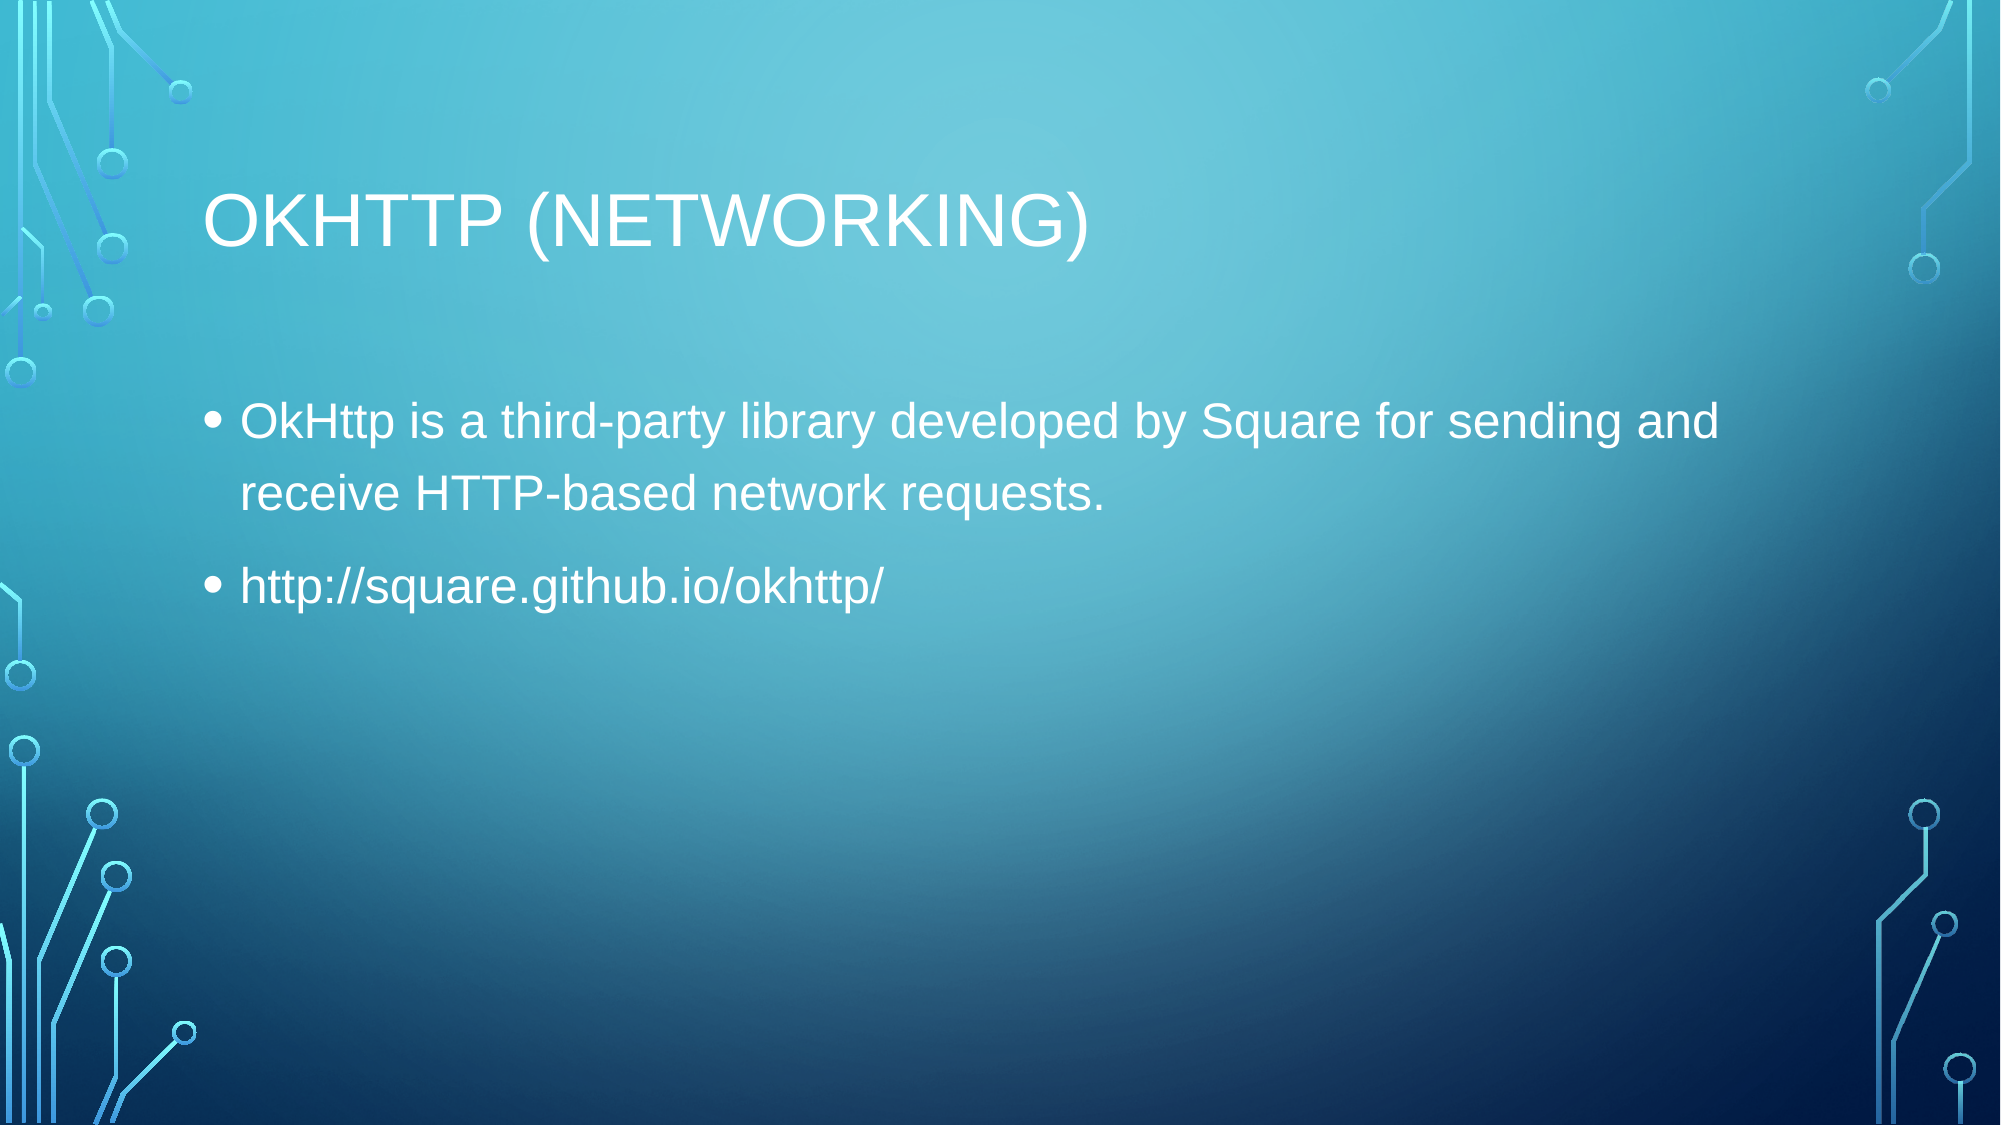

# OkHttp (networking)
OkHttp is a third-party library developed by Square for sending and receive HTTP-based network requests.
http://square.github.io/okhttp/